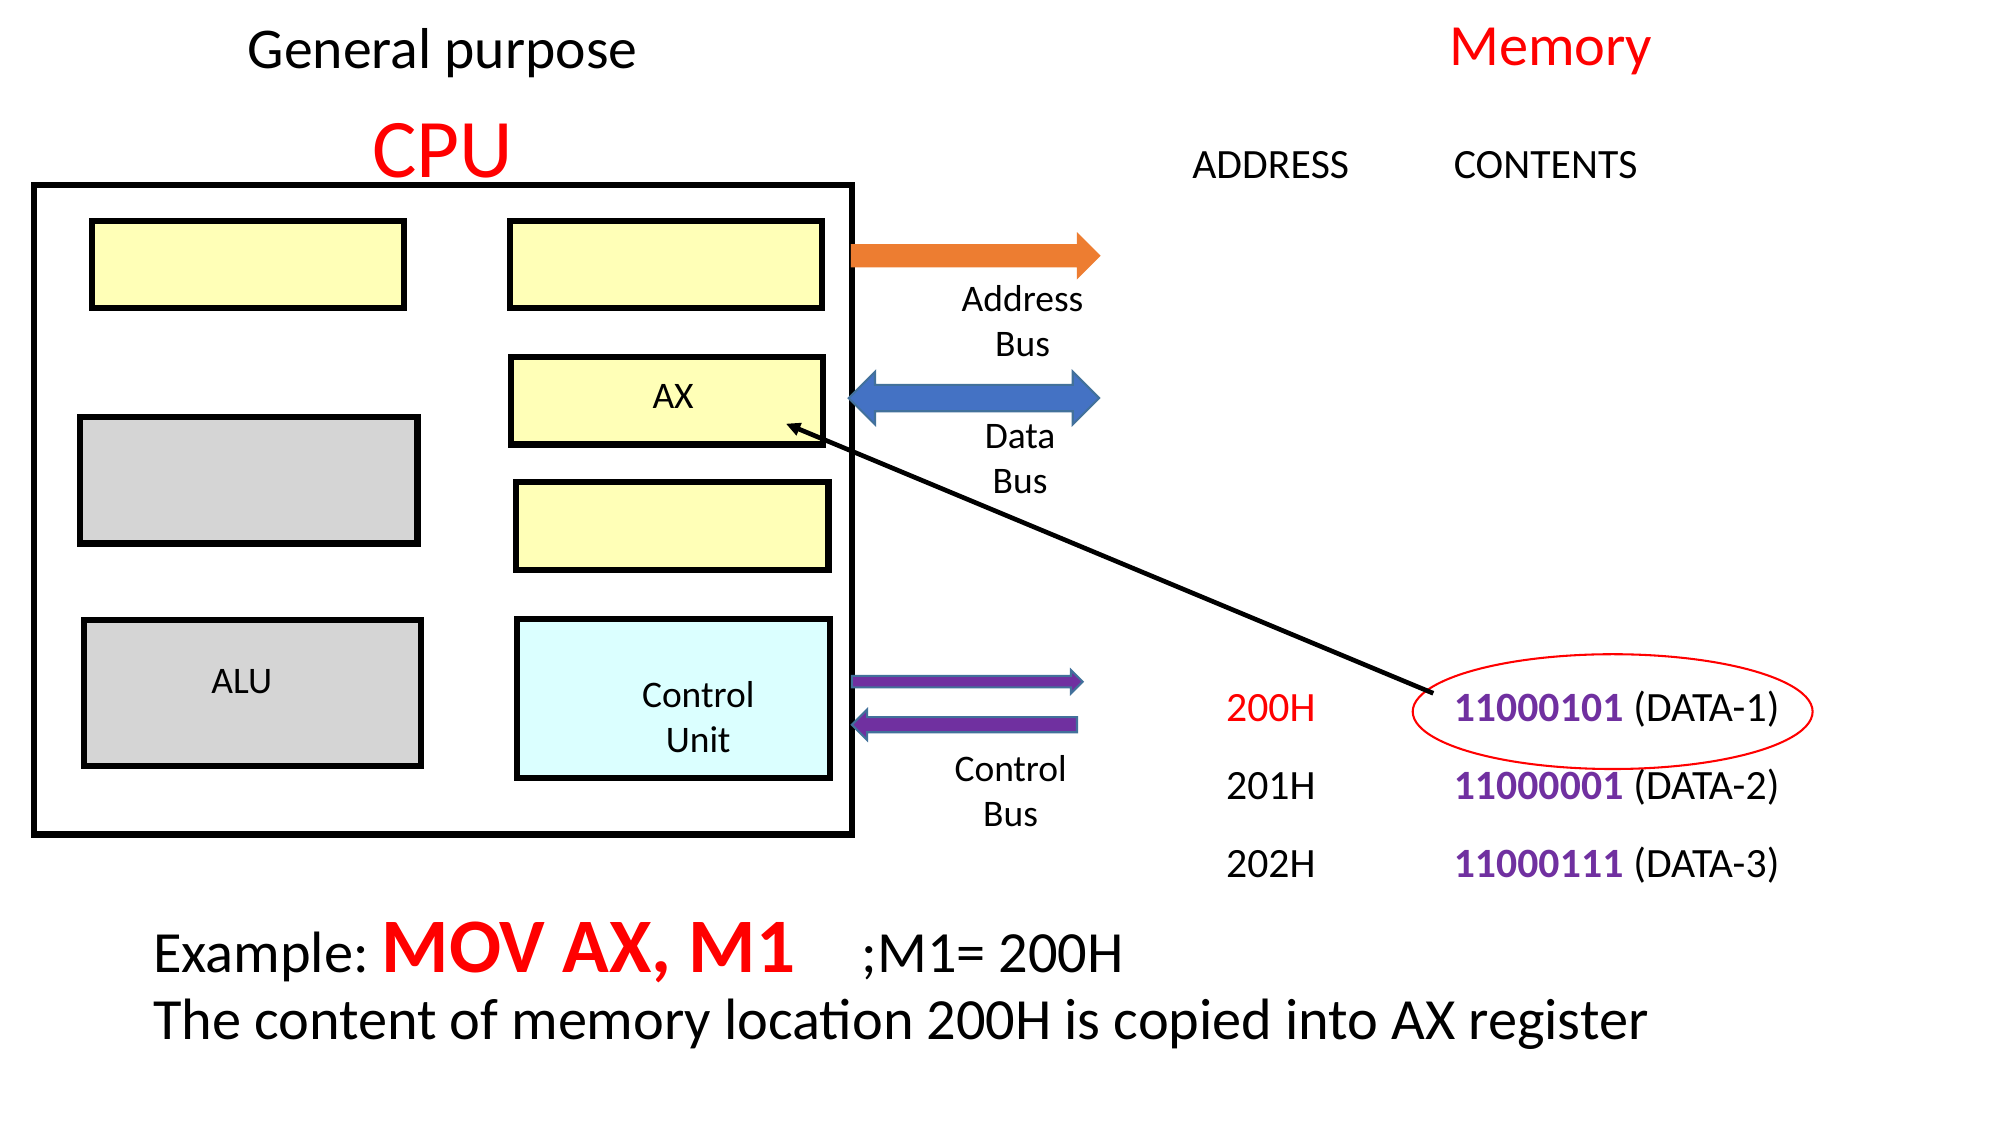

Memory
# General purpose
CPU
| ADDRESS | CONTENTS |
| --- | --- |
|  |  |
|  |  |
|  |  |
|  |  |
|  |  |
|  |  |
| 200H | 11000101 (DATA-1) |
| 201H | 11000001 (DATA-2) |
| 202H | 11000111 (DATA-3) |

Address
Bus

AX

Data
Bus

ALU

Control
Unit

Control
Bus
Example: MOV AX, M1     ;M1= 200H
The content of memory location 200H is copied into AX register